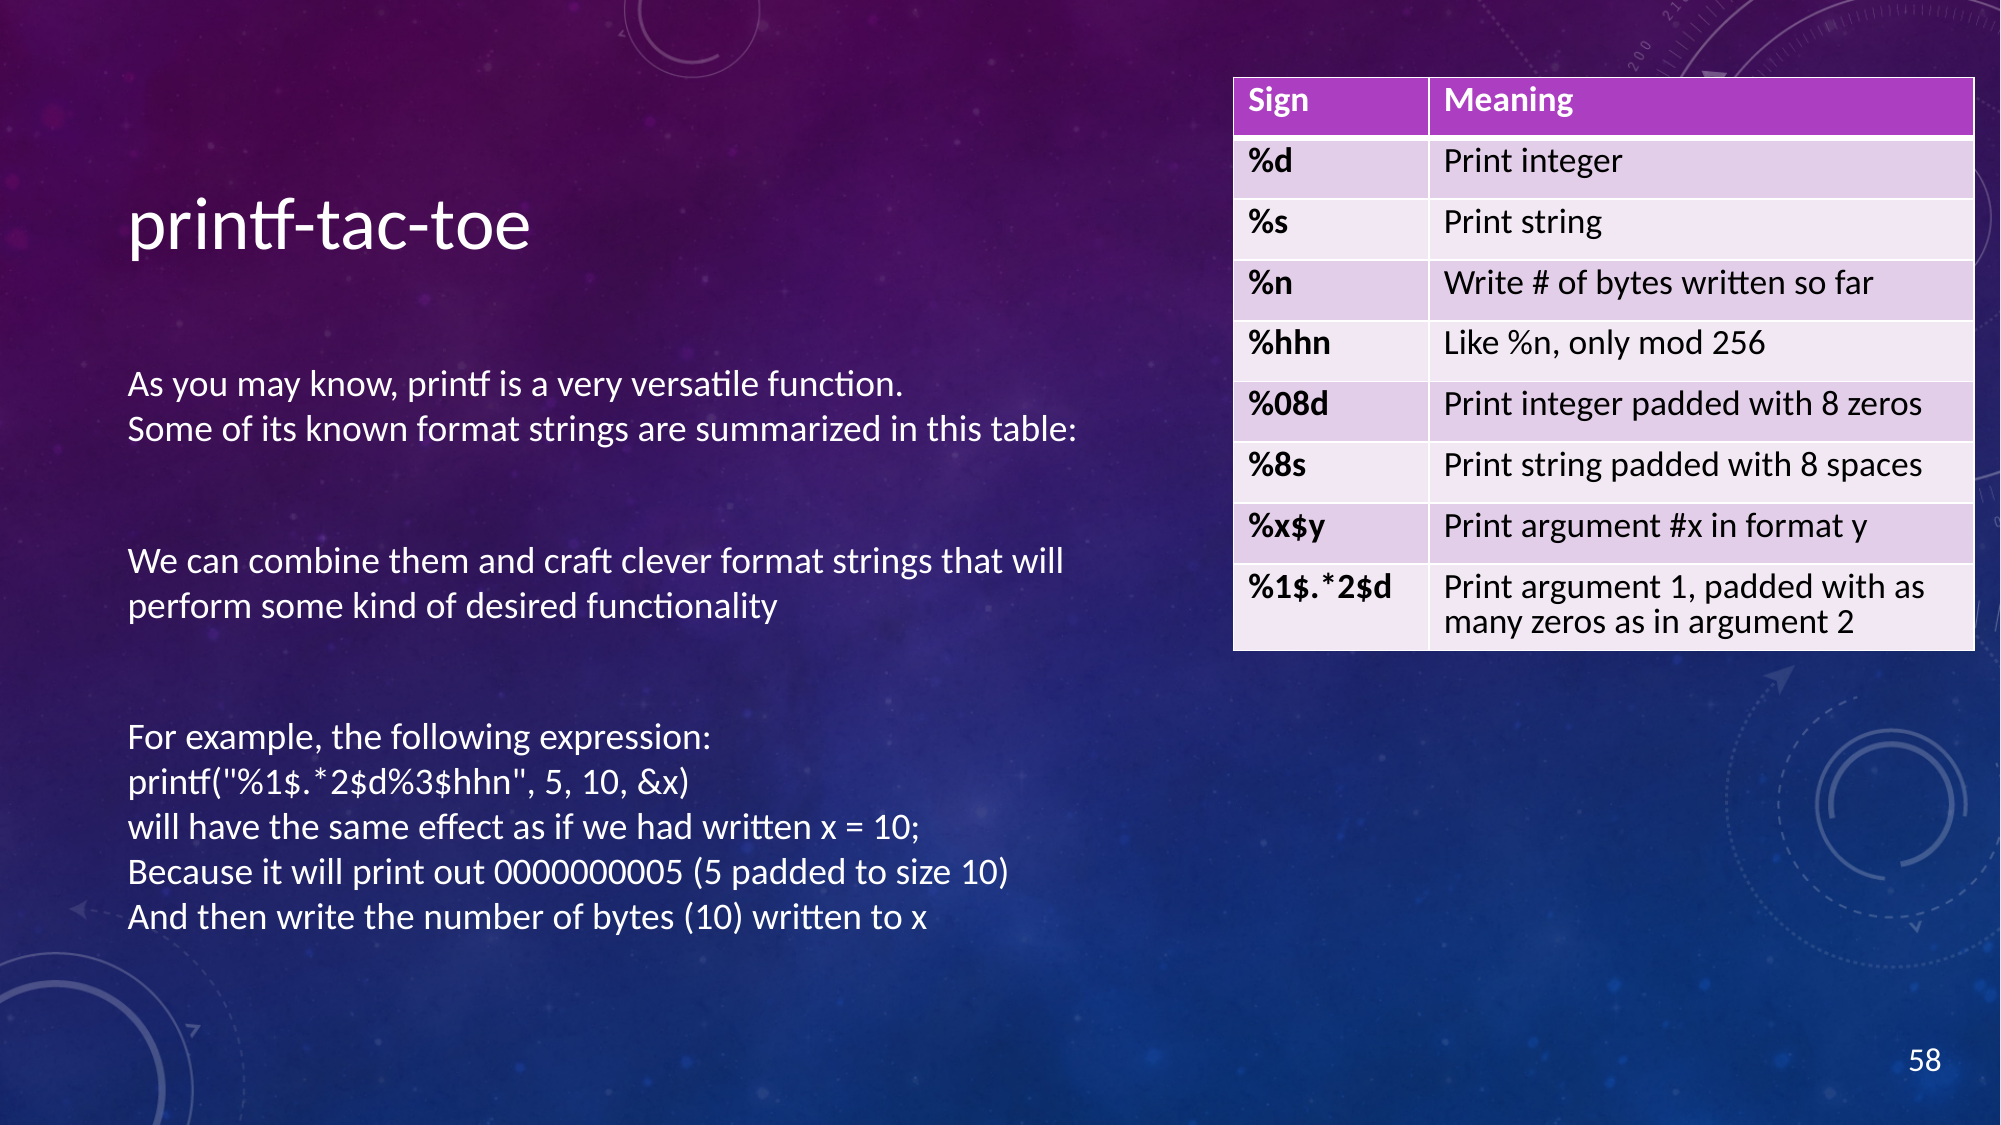

| Sign | Meaning |
| --- | --- |
| %d | Print integer |
| %s | Print string |
| %n | Write # of bytes written so far |
| %hhn | Like %n, only mod 256 |
| %08d | Print integer padded with 8 zeros |
| %8s | Print string padded with 8 spaces |
| %x$y | Print argument #x in format y |
| %1$.\*2$d | Print argument 1, padded with as many zeros as in argument 2 |
# printf-tac-toe
As you may know, printf is a very versatile function.
Some of its known format strings are summarized in this table:

We can combine them and craft clever format strings that will
perform some kind of desired functionality

For example, the following expression:
printf("%1$.*2$d%3$hhn", 5, 10, &x)
will have the same effect as if we had written x = 10;
Because it will print out 0000000005 (5 padded to size 10)
And then write the number of bytes (10) written to x
58